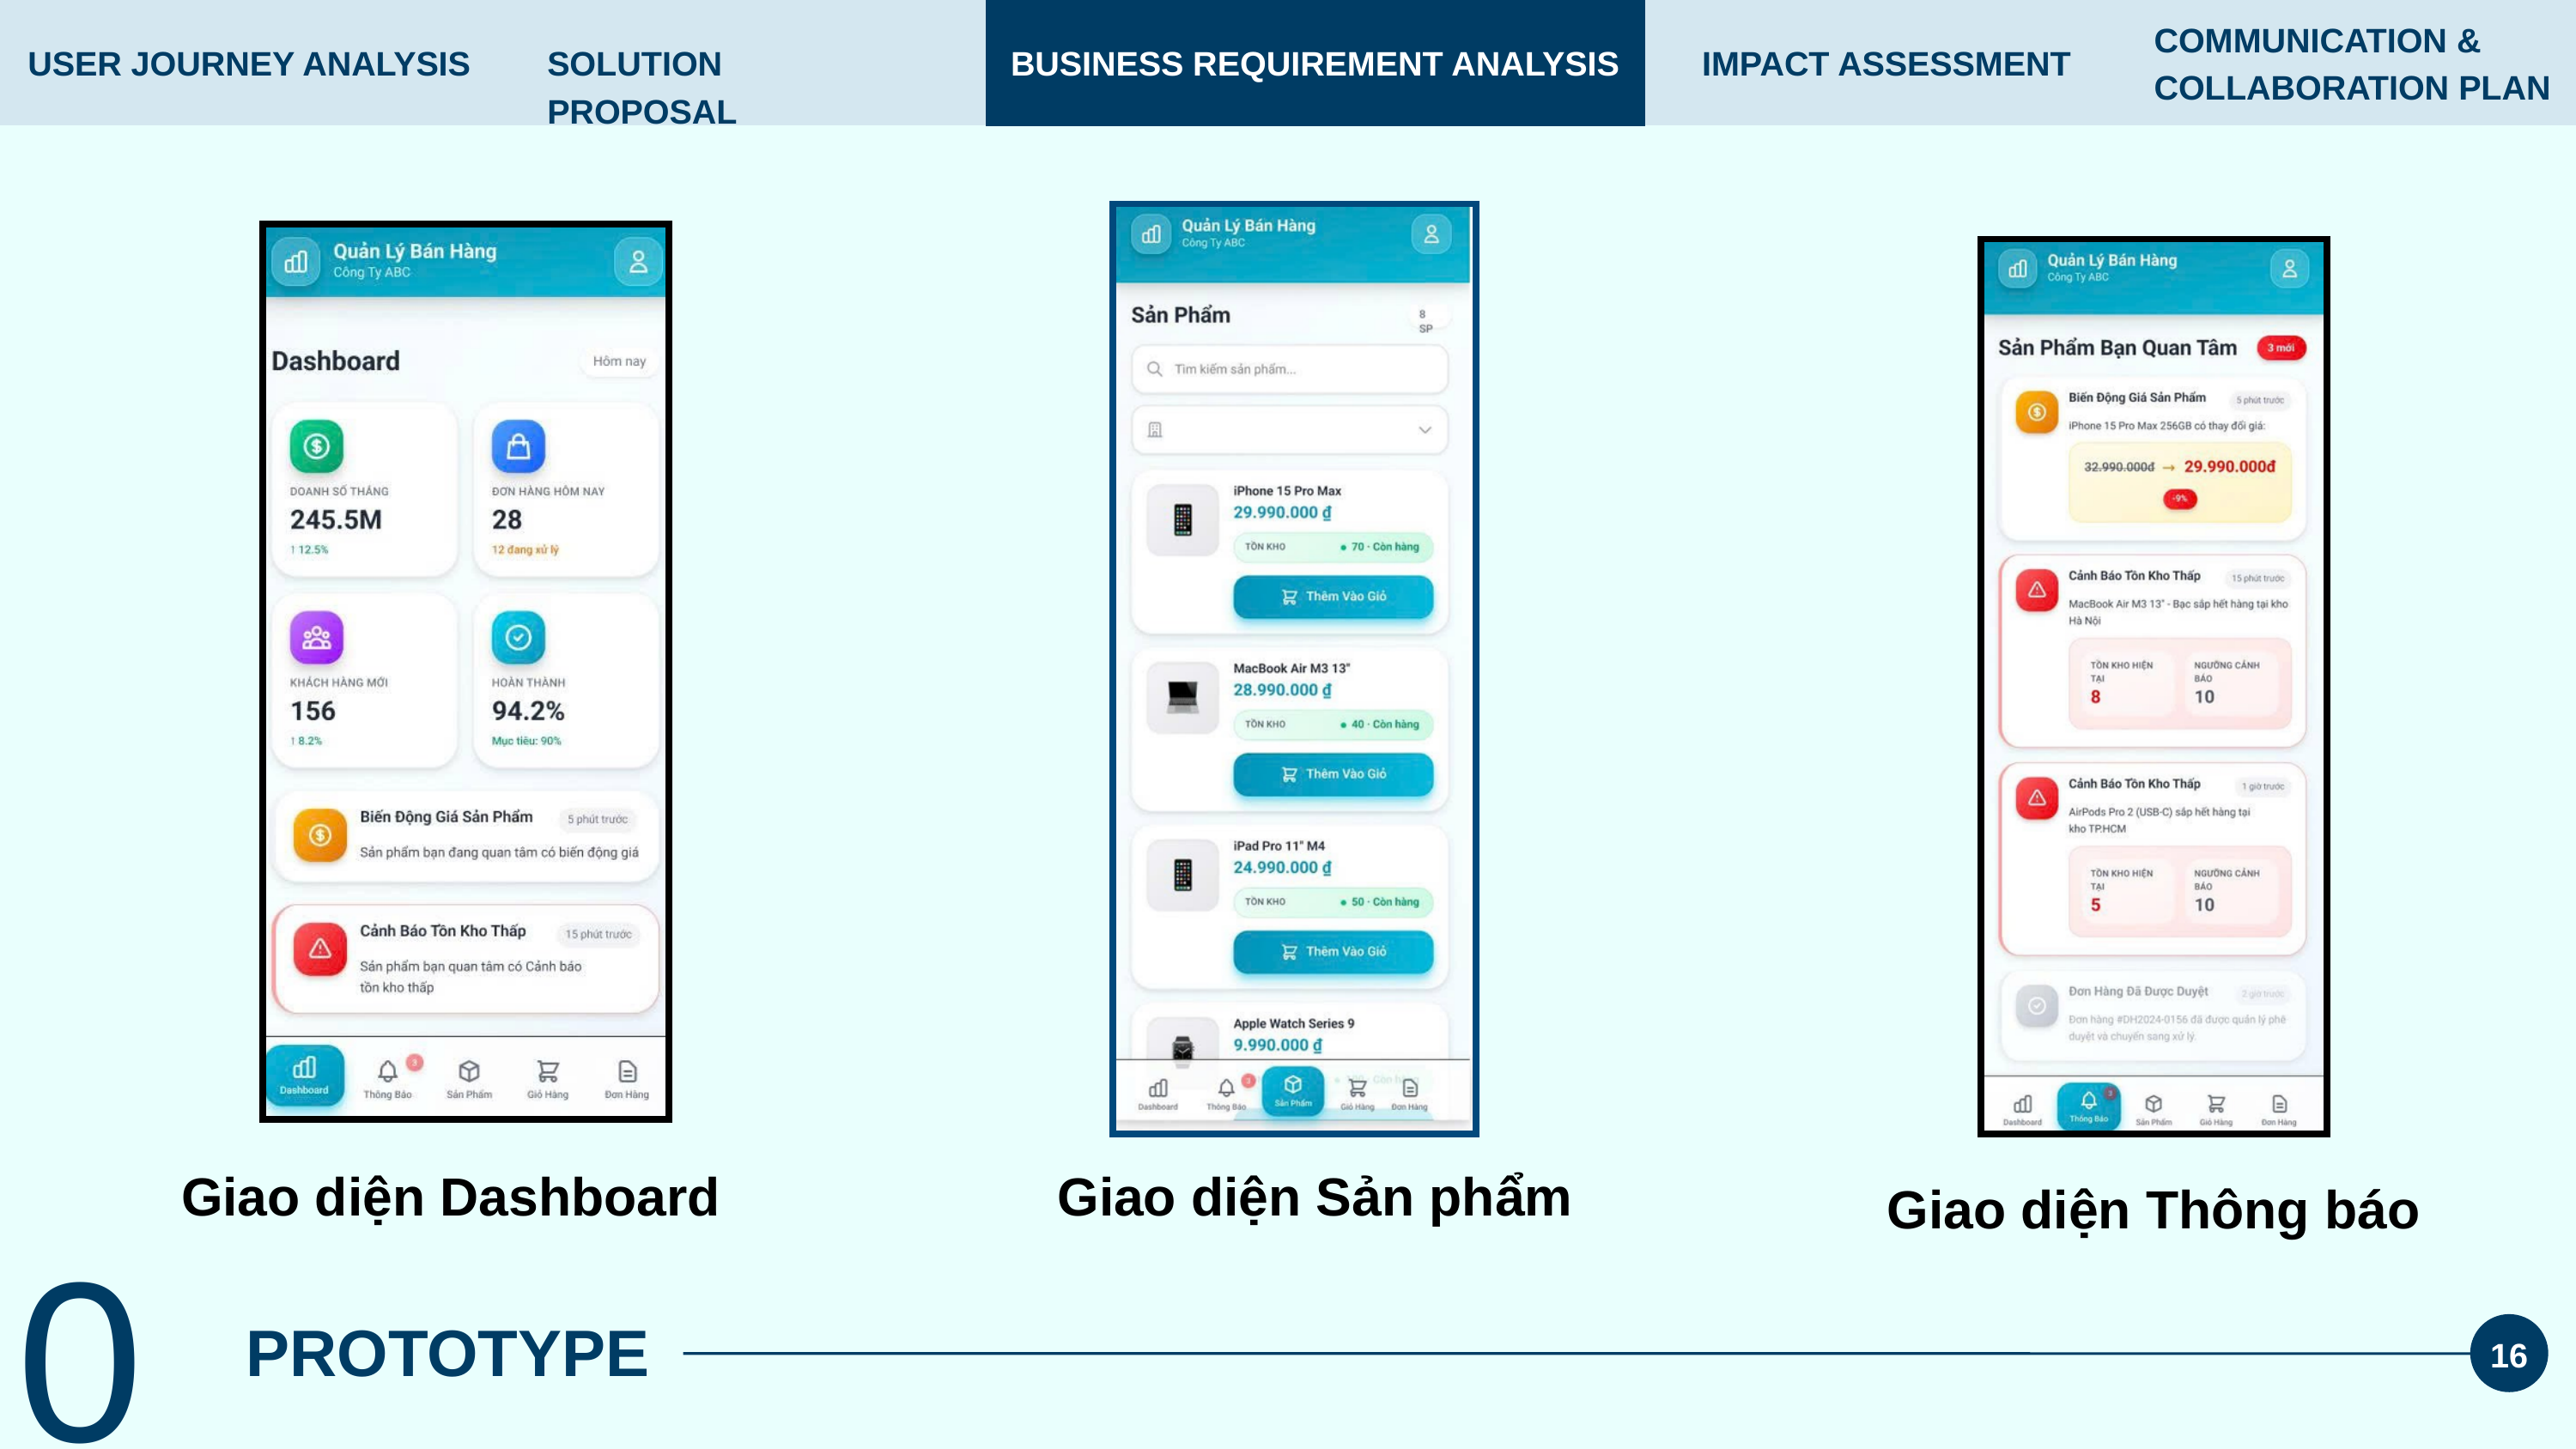

COMMUNICATION &
COLLABORATION PLAN
USER JOURNEY ANALYSIS
SOLUTION PROPOSAL
BUSINESS REQUIREMENT ANALYSIS
IMPACT ASSESSMENT

Giao diện Dashboard
Giao diện Sản phẩm
Giao diện Thông báo
03
PROTOTYPE

16